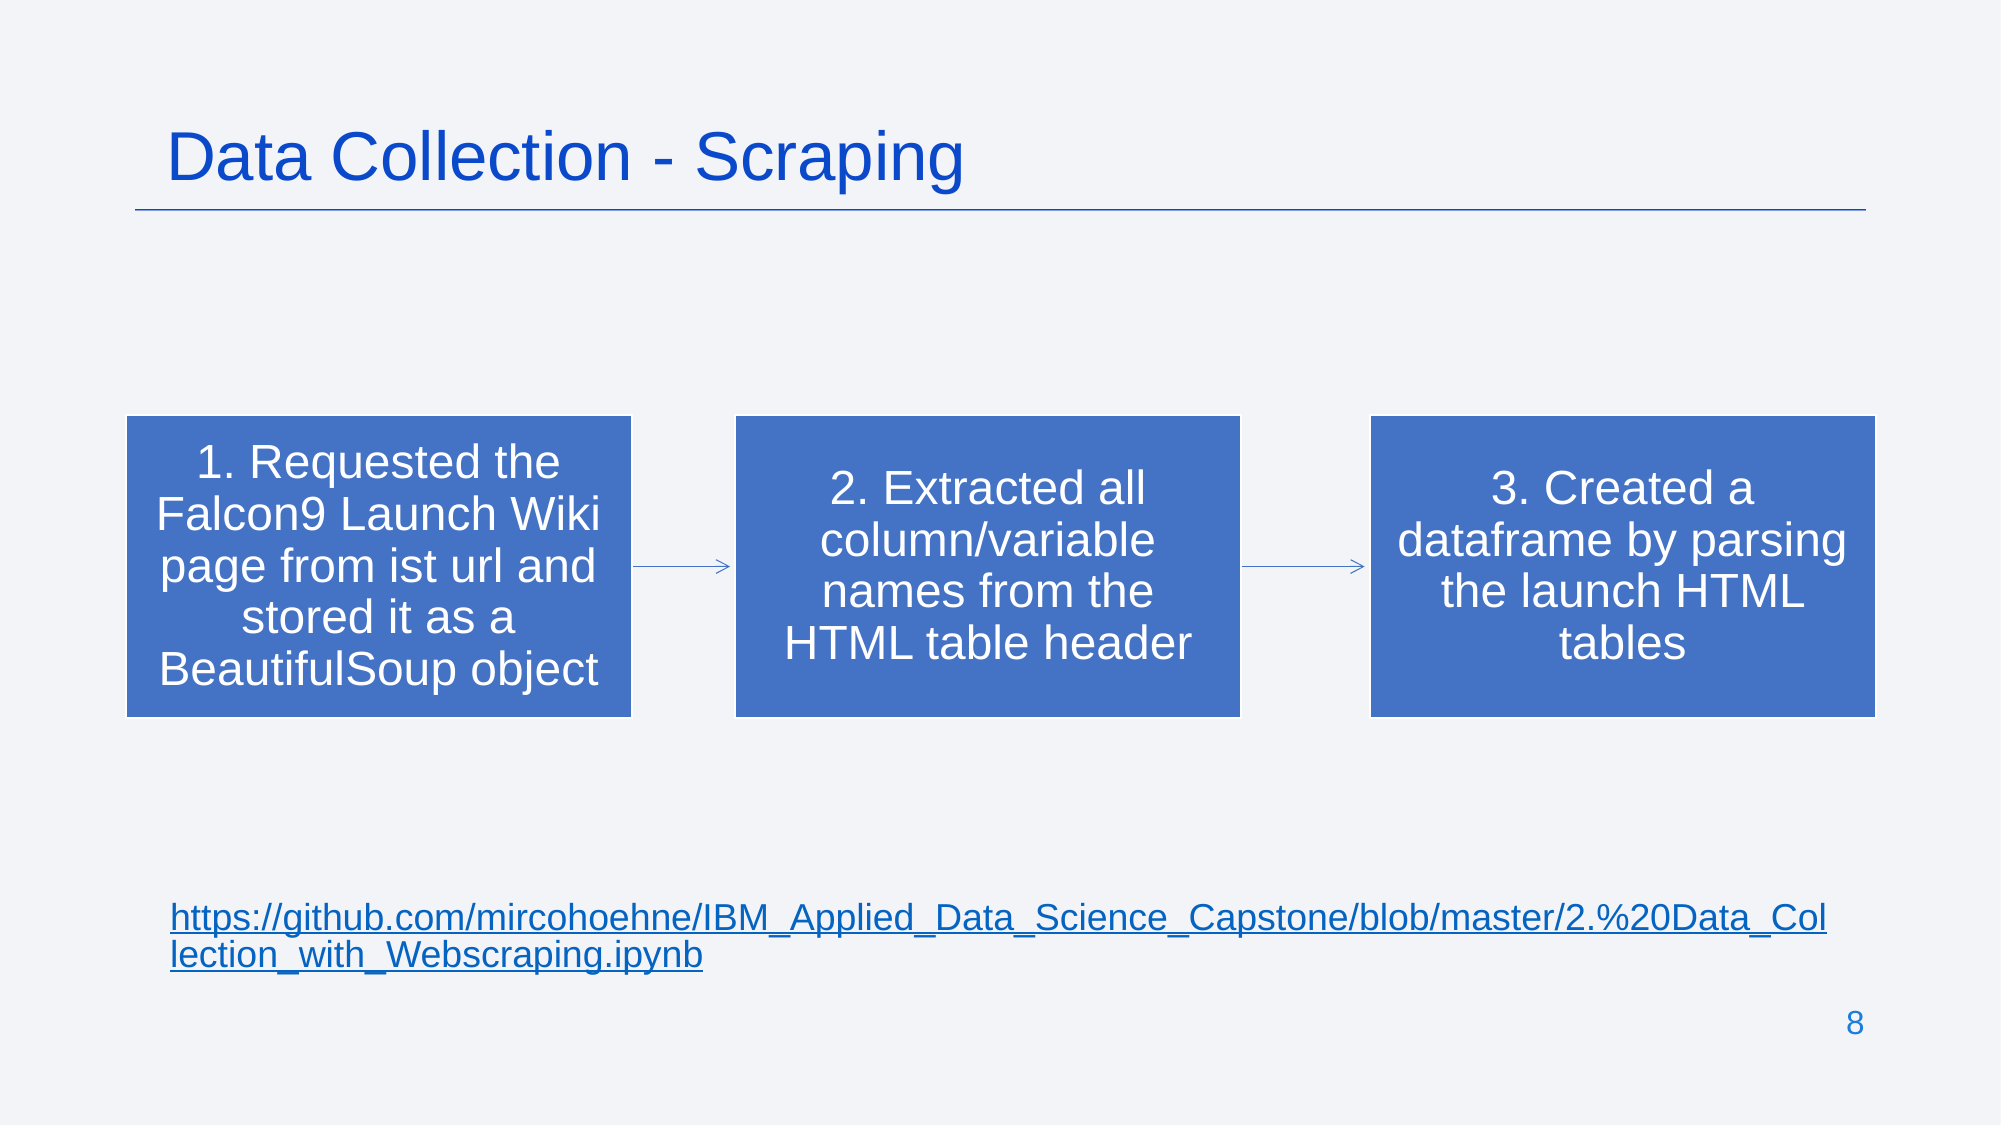

Data Collection - Scraping

1. Requested the Falcon9 Launch Wiki page from ist url and stored it as a BeautifulSoup object

2. Extracted all column/variable names from the HTML table header
3. Created a dataframe by parsing the launch HTML tables
https://github.com/mircohoehne/IBM_Applied_Data_Science_Capstone/blob/master/2.%20Data_Collection_with_Webscraping.ipynb

8